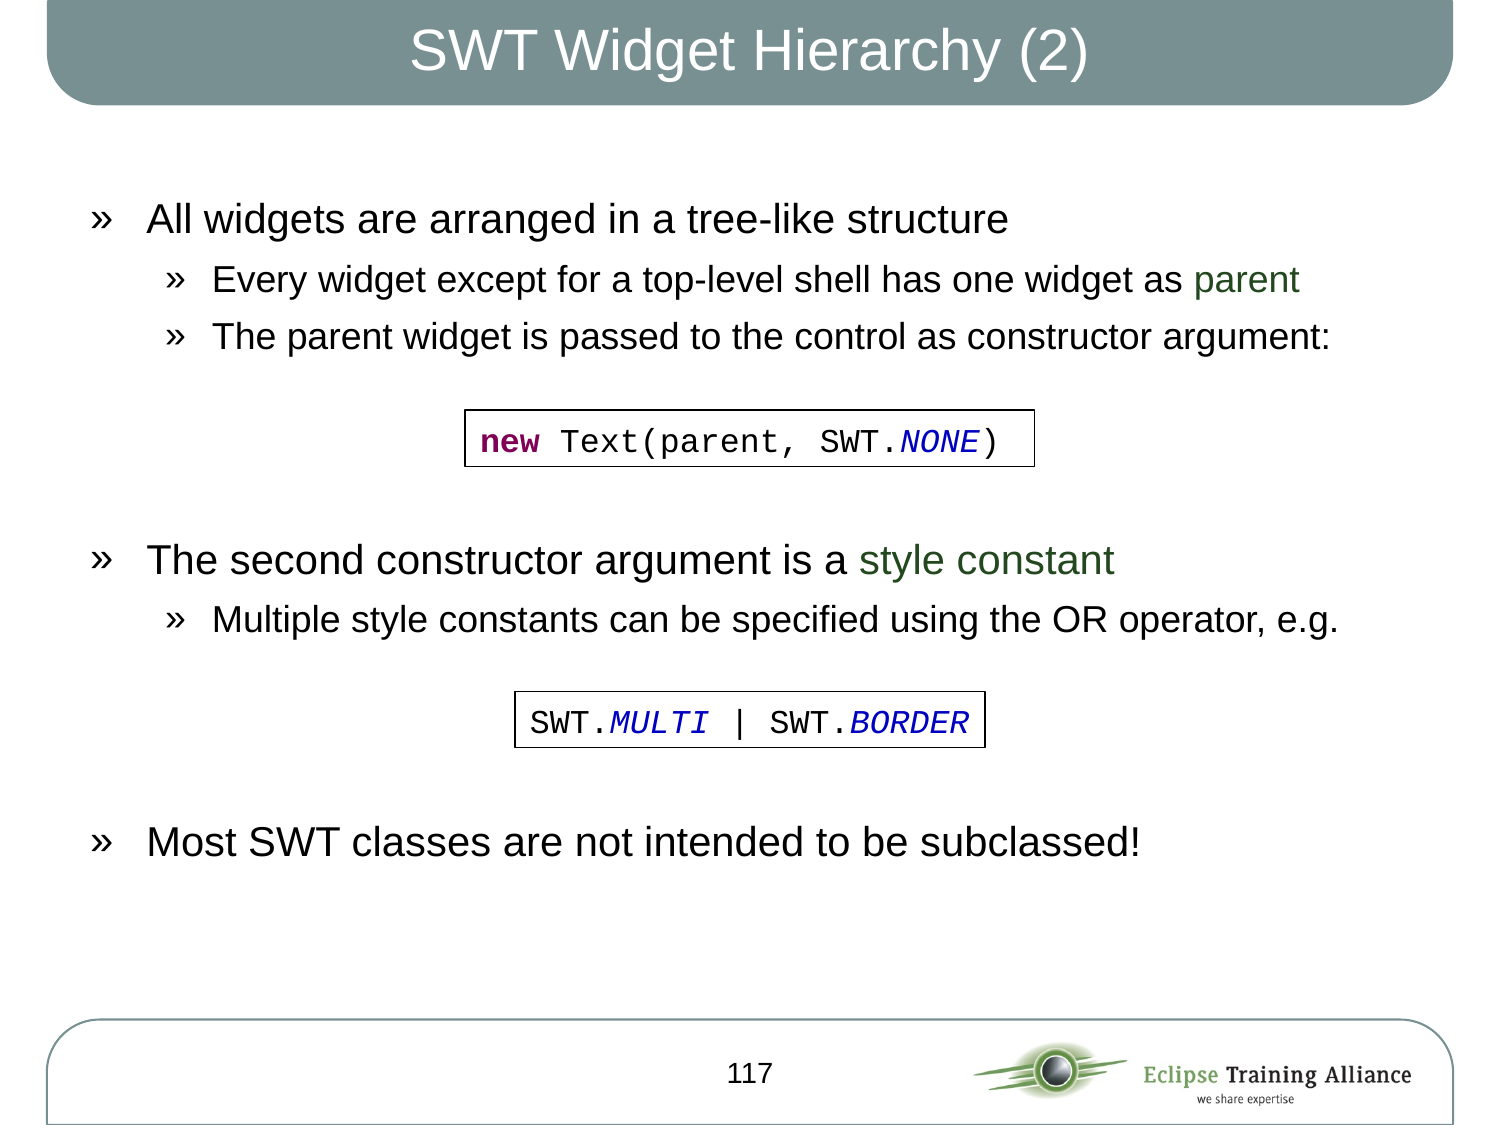

# SWT Widget Hierarchy (2)
All widgets are arranged in a tree-like structure
Every widget except for a top-level shell has one widget as parent
The parent widget is passed to the control as constructor argument:

The second constructor argument is a style constant
Multiple style constants can be specified using the OR operator, e.g.

Most SWT classes are not intended to be subclassed!
new Text(parent, SWT.NONE)
SWT.MULTI | SWT.BORDER